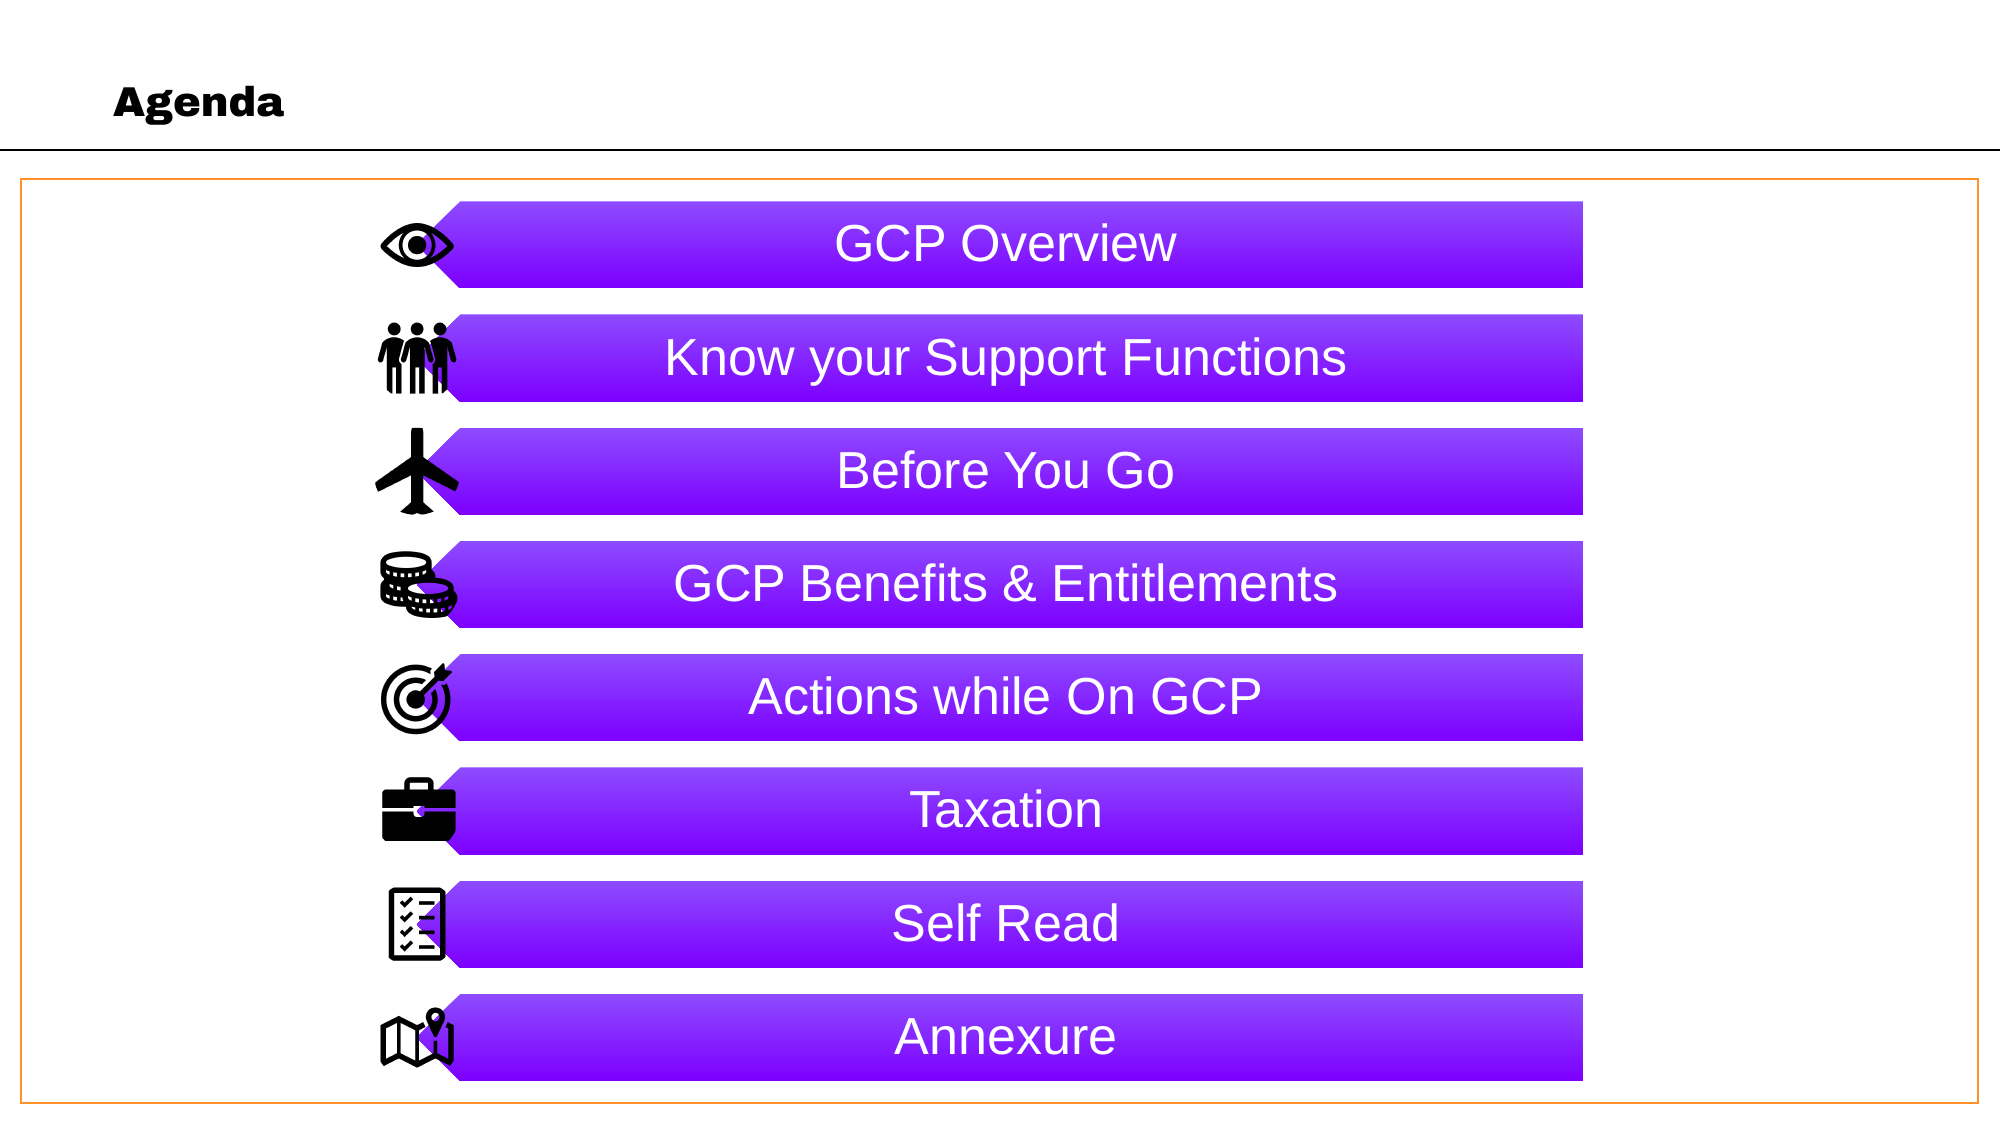

Agenda

GCP Overview
Know your Support Functions
Before You Go
GCP Benefits & Entitlements
Actions while On GCP
Taxation
Self Read
Annexure
2